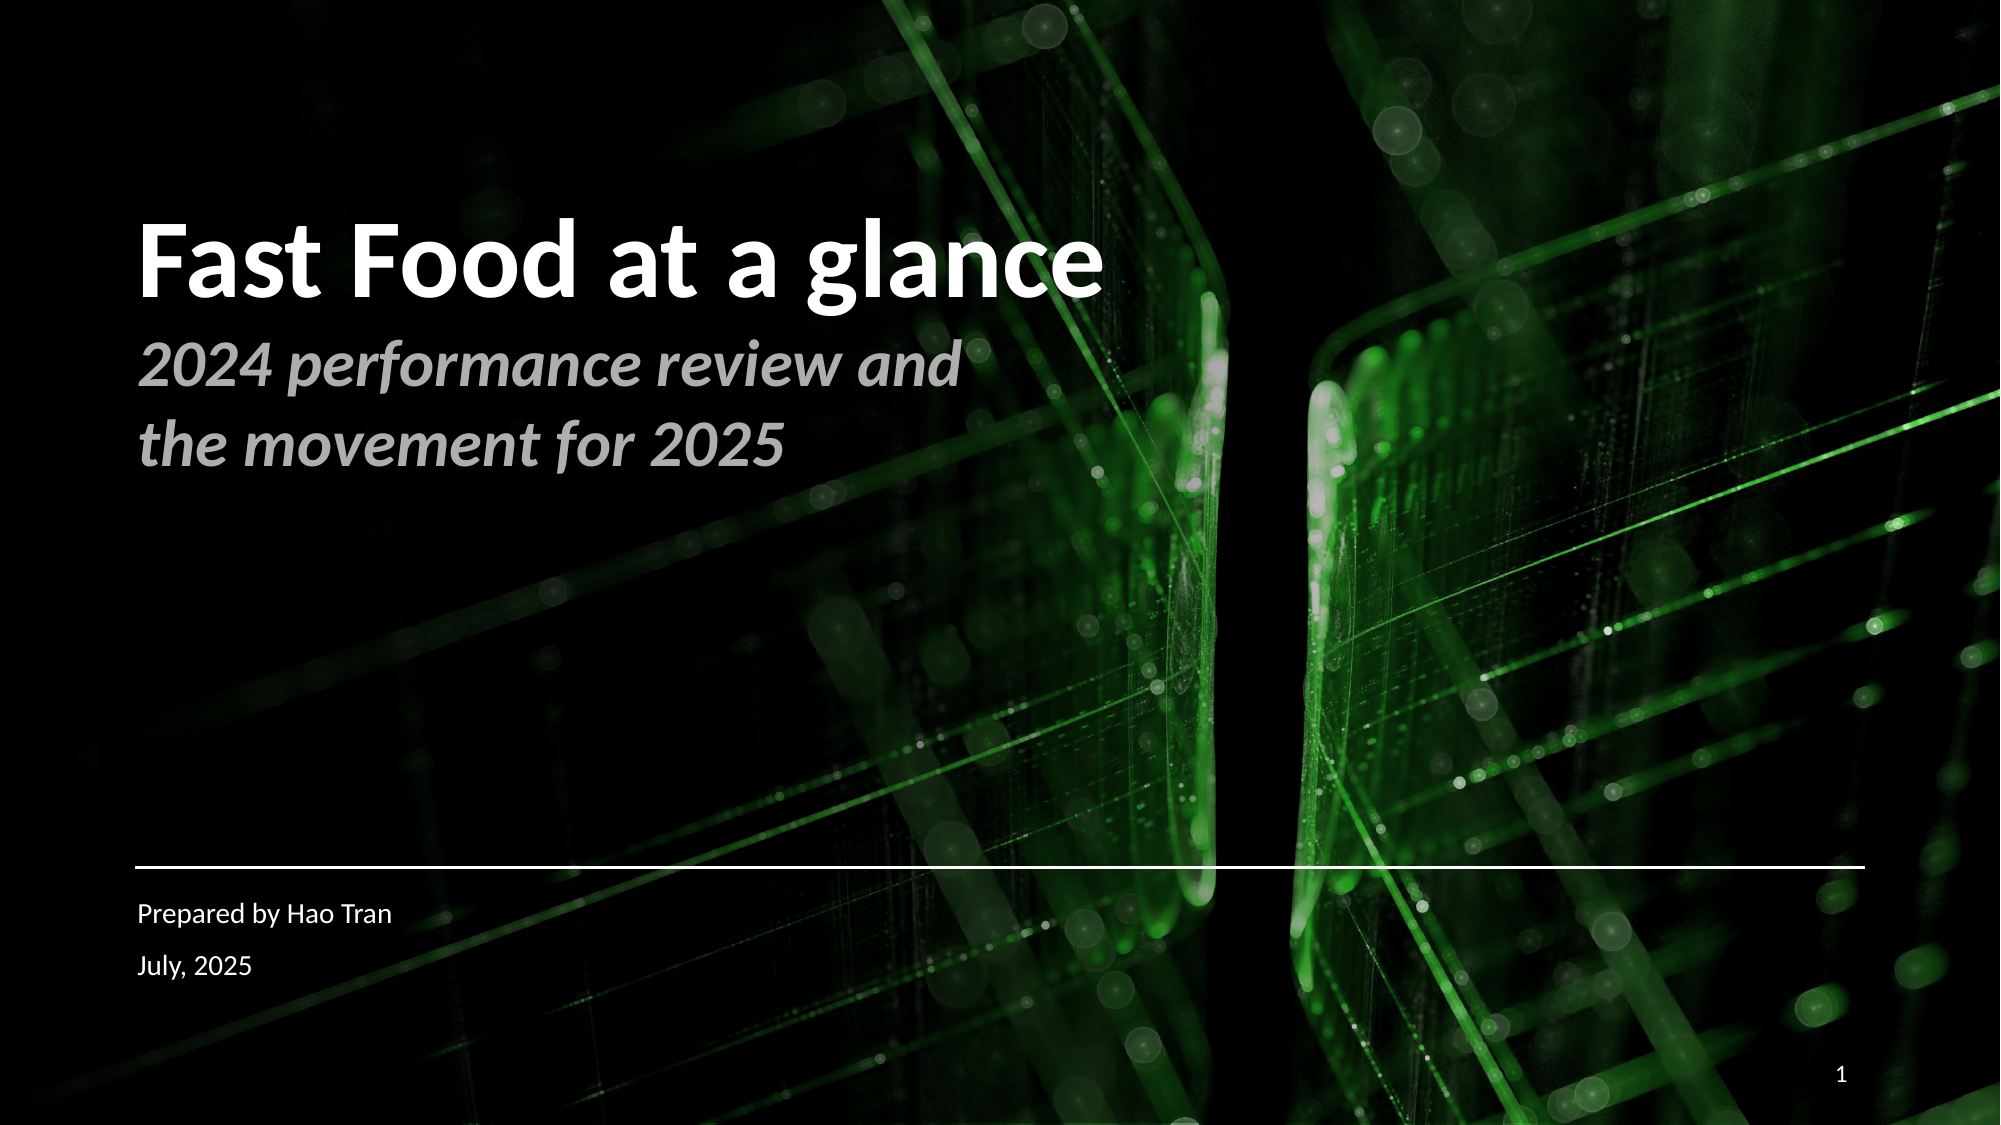

Fast Food at a glance
2024 performance review and
the movement for 2025
Prepared by Hao Tran
July, 2025
1